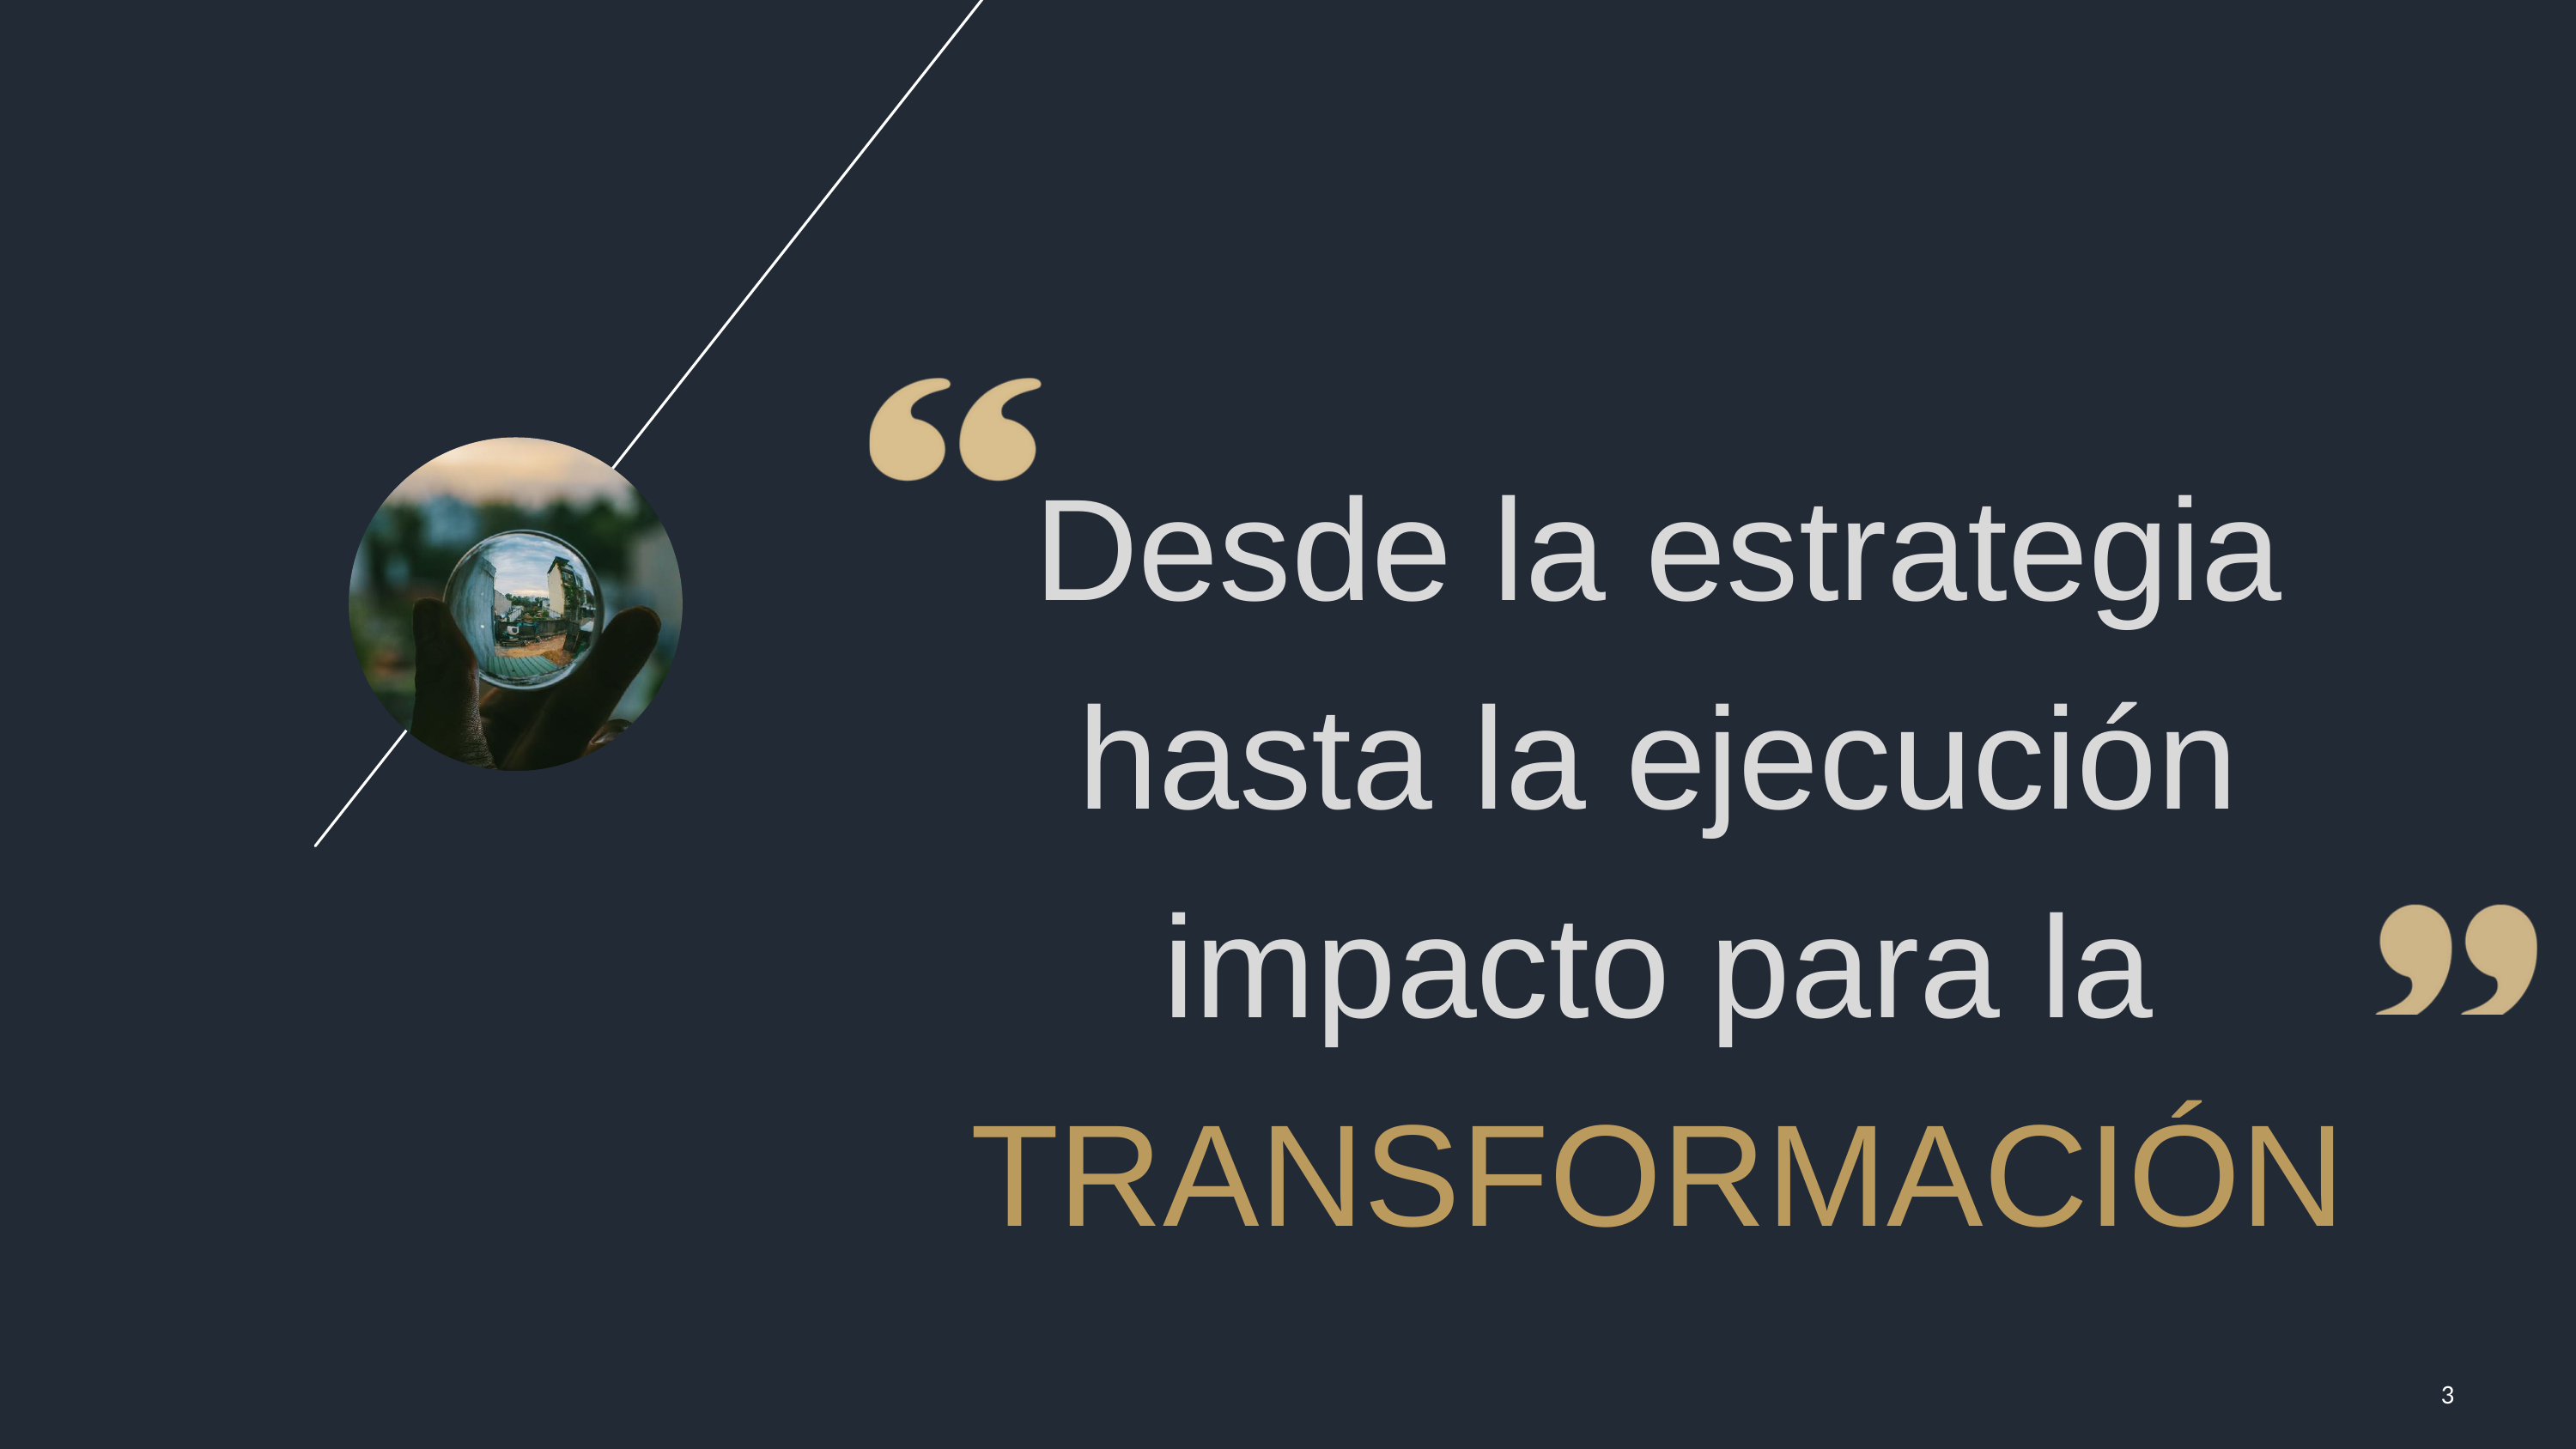

Desde la estrategia hasta la ejecución impacto para la TRANSFORMACIÓN

3

WWW.YOURCOMPANY.COM